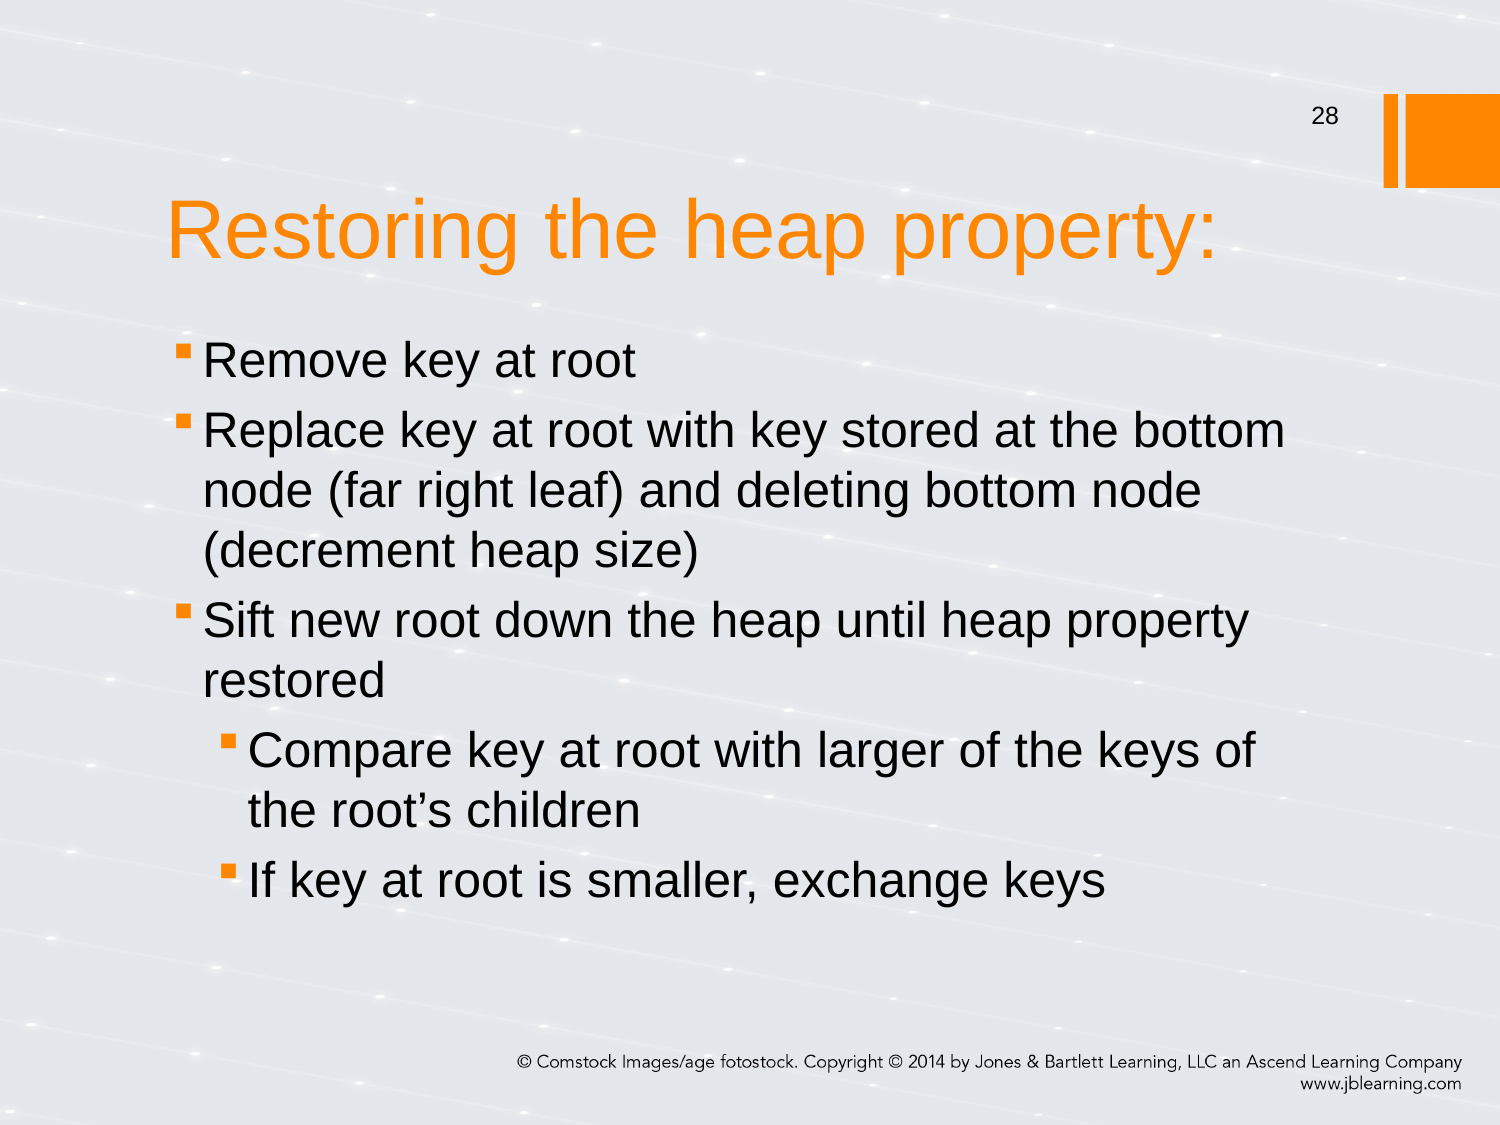

28
# Restoring the heap property:
Remove key at root
Replace key at root with key stored at the bottom node (far right leaf) and deleting bottom node (decrement heap size)
Sift new root down the heap until heap property restored
Compare key at root with larger of the keys of the root’s children
If key at root is smaller, exchange keys